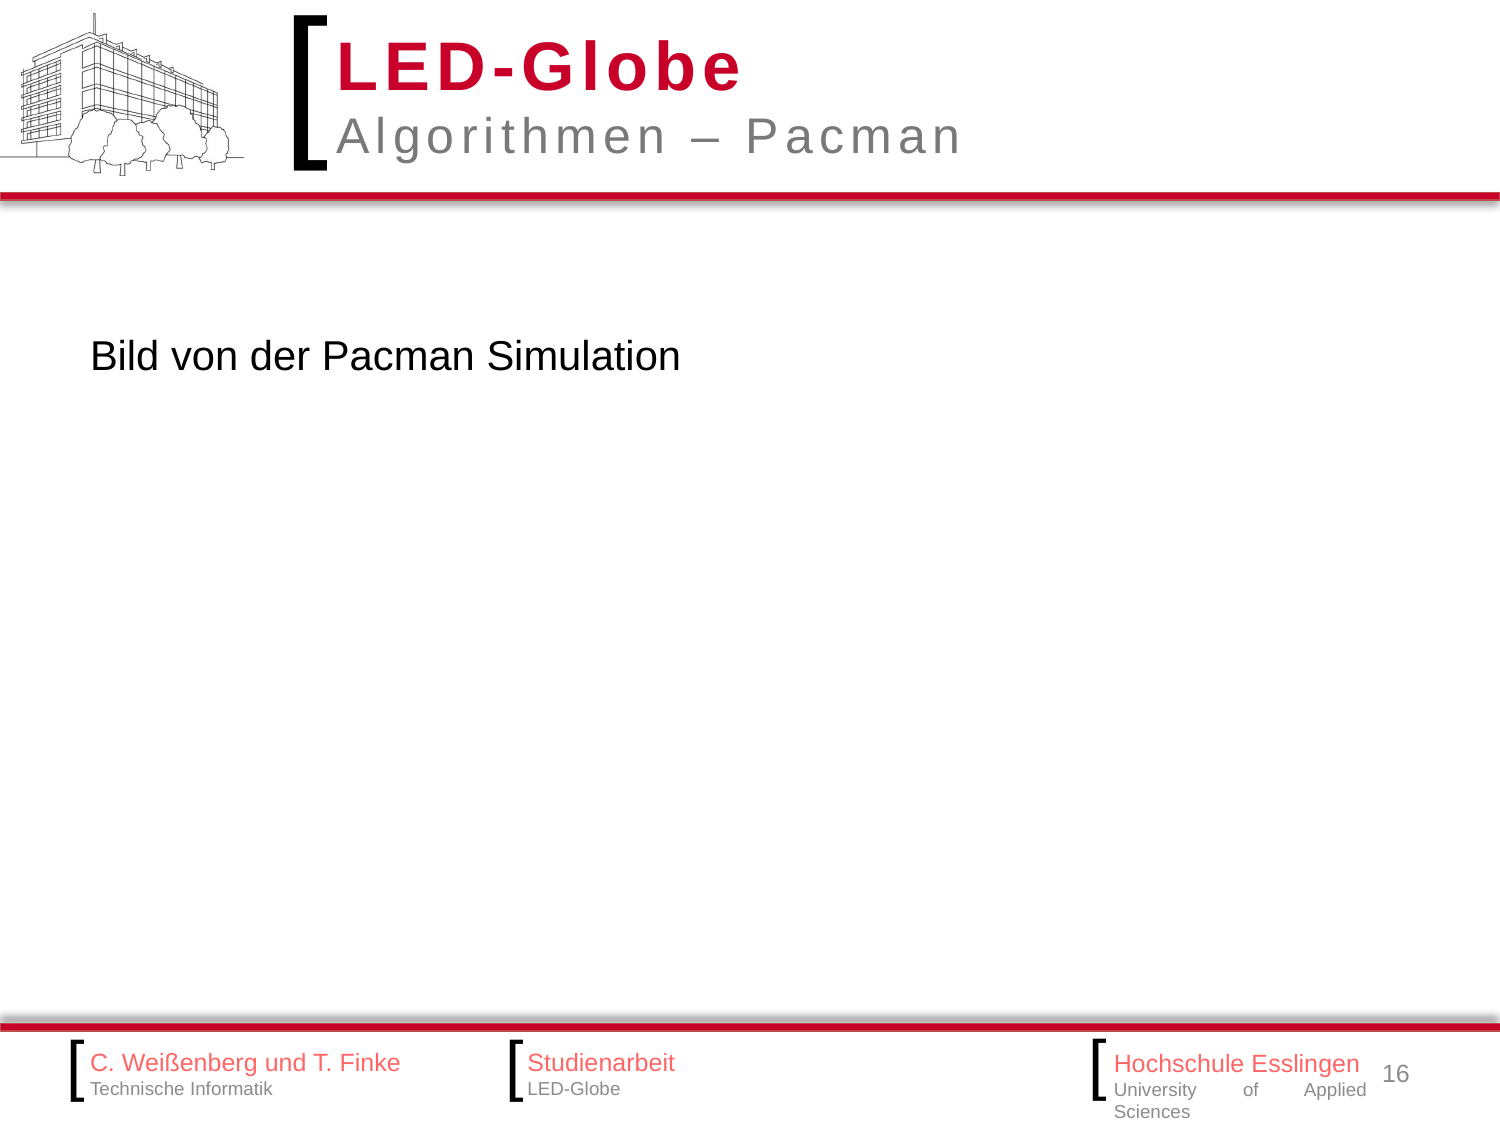

# LED-Globe
Algorithmen – Pacman

Bild von der Pacman Simulation

C. Weißenberg und T. Finke
Technische Informatik
Studienarbeit
LED-Globe
16